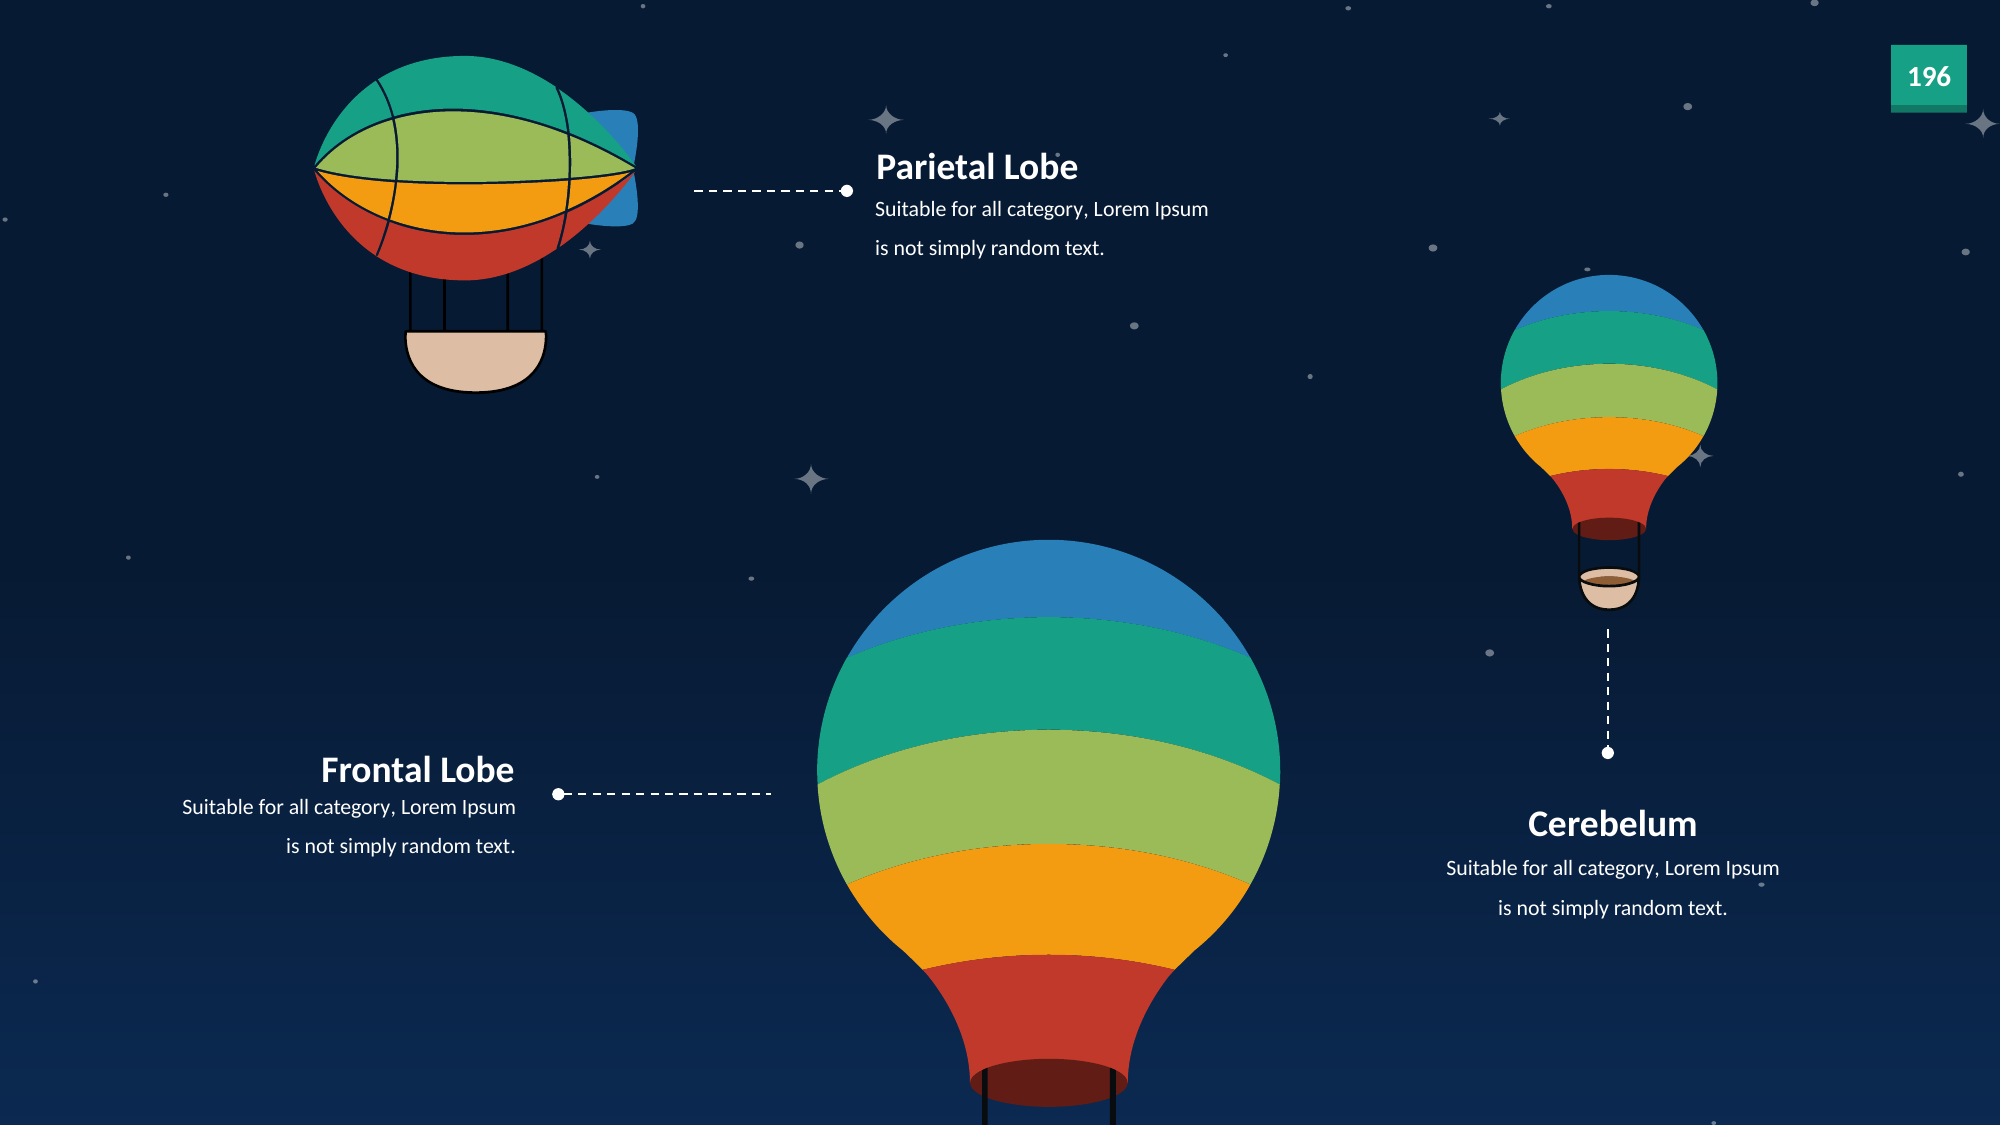

Parietal Lobe
Suitable for all category, Lorem Ipsum is not simply random text.

Frontal Lobe
Suitable for all category, Lorem Ipsum is not simply random text.
Cerebelum
Suitable for all category, Lorem Ipsum is not simply random text.